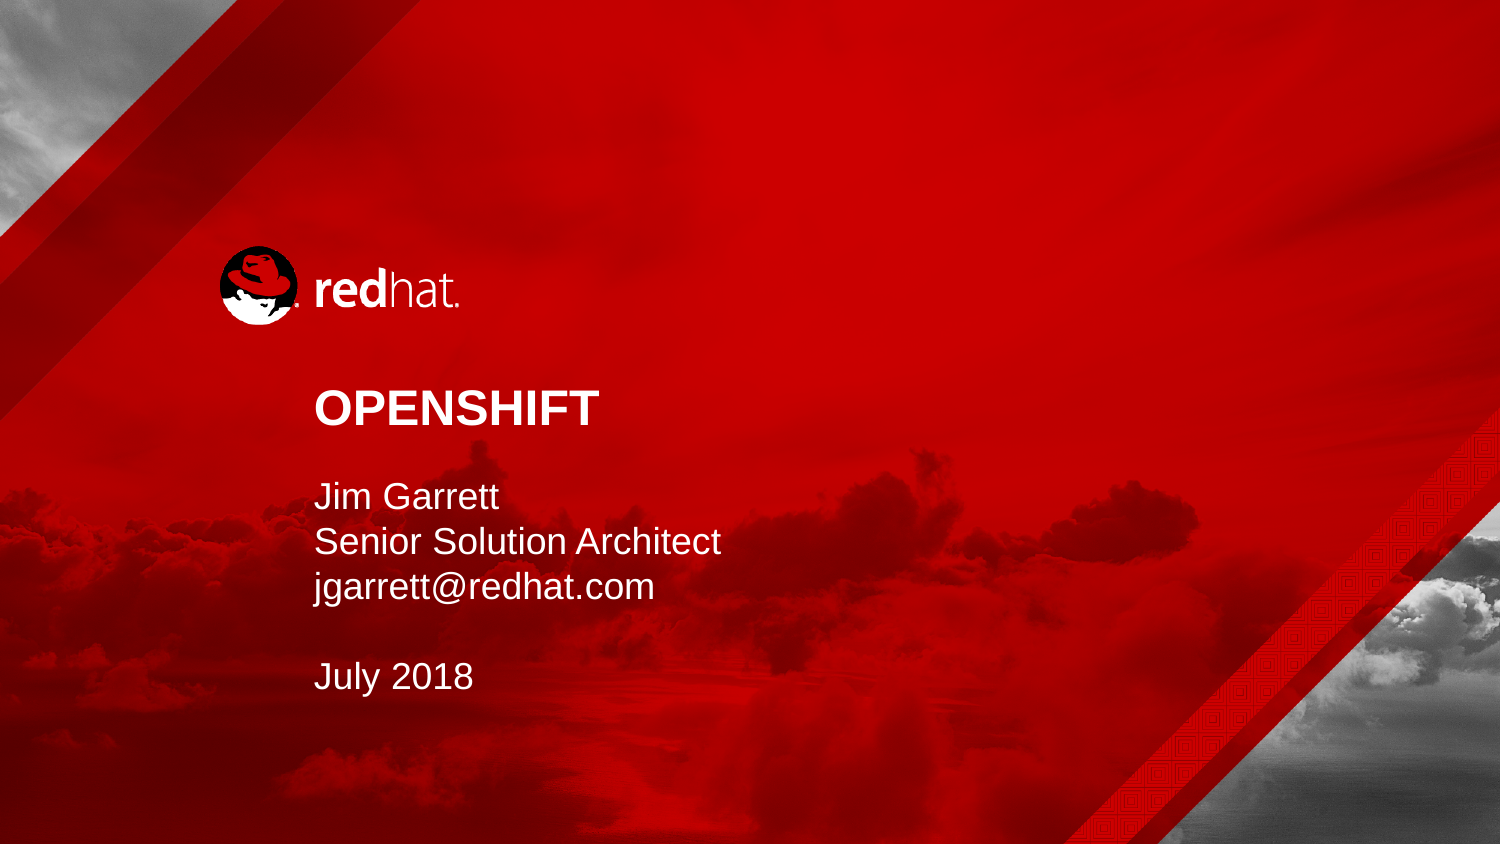

# OPENSHIFT
Jim Garrett
Senior Solution Architect
jgarrett@redhat.com

July 2018